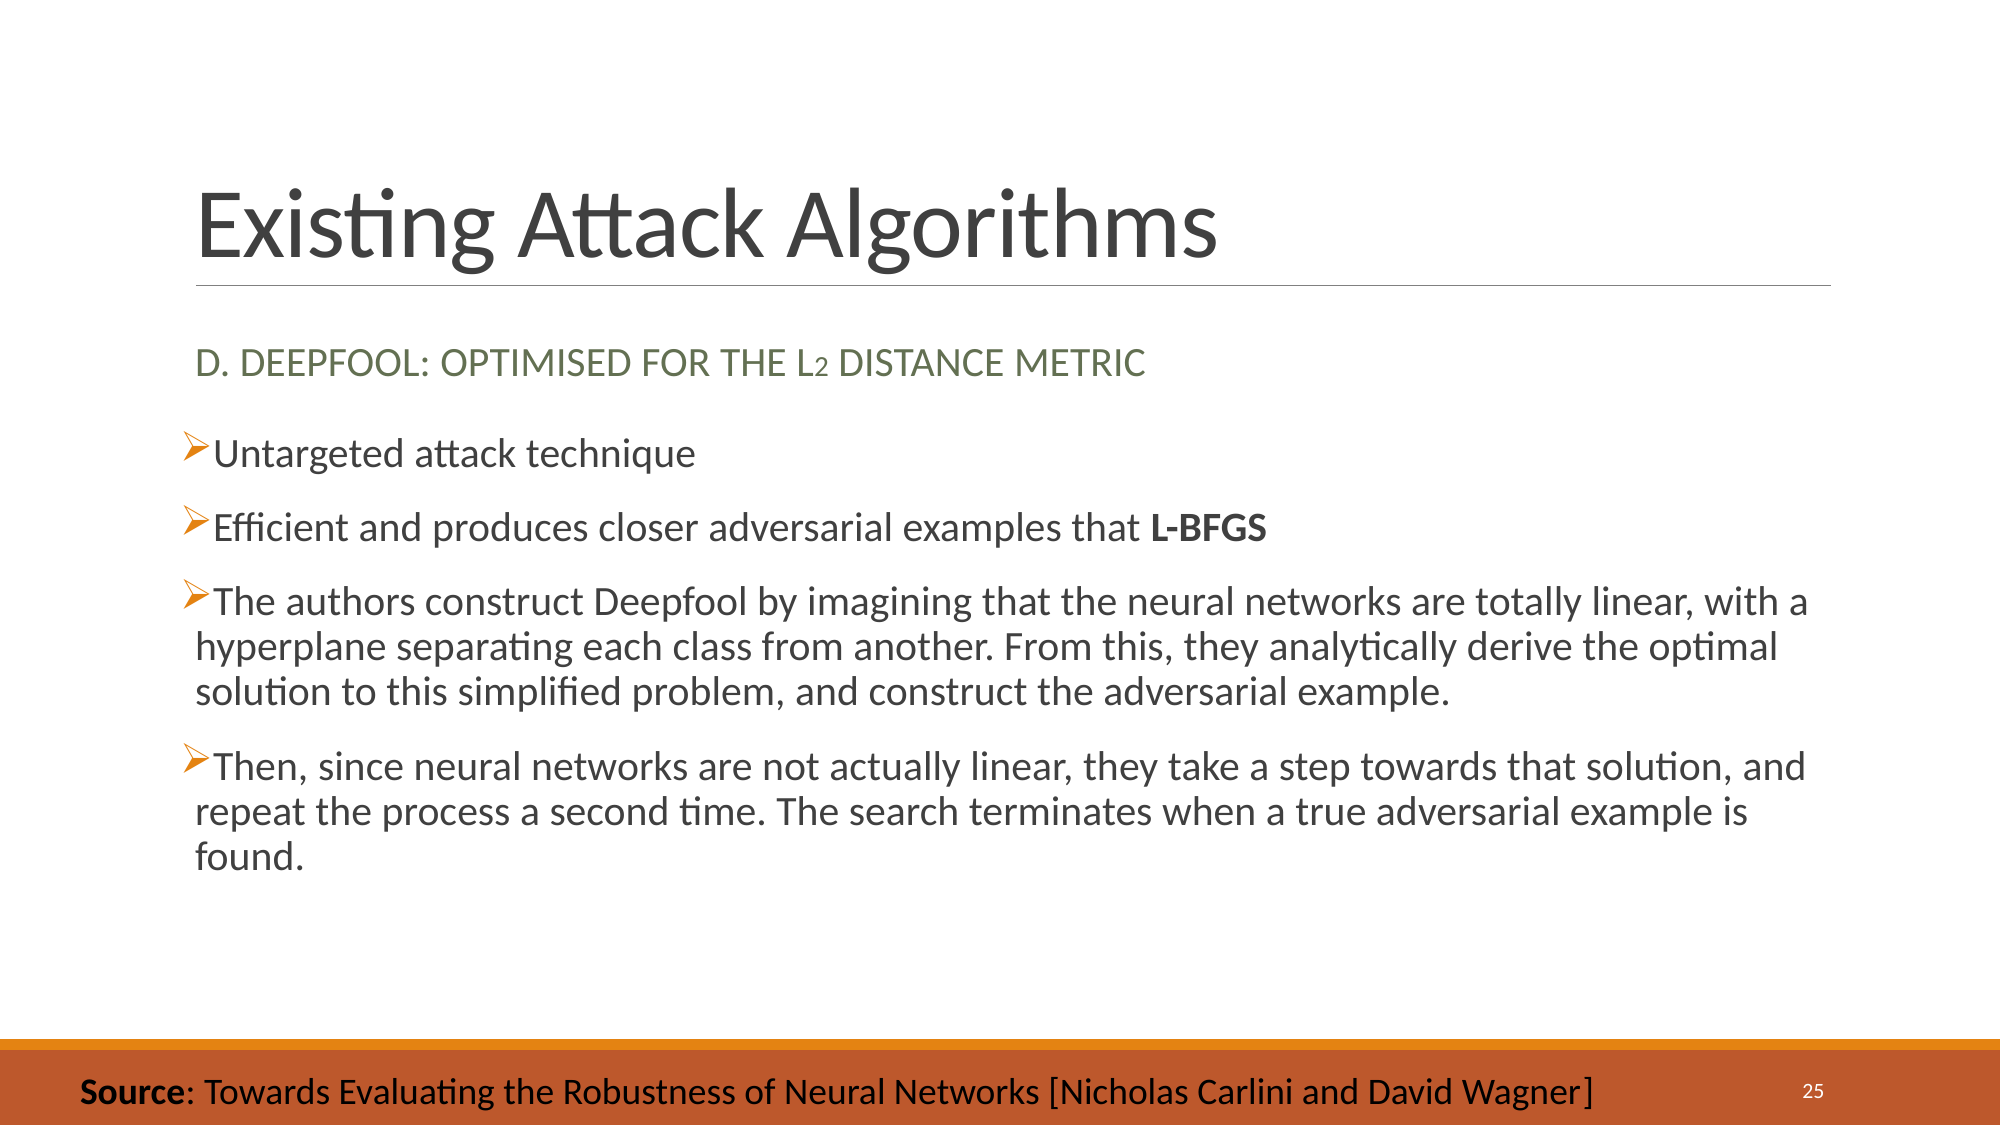

# Existing Attack Algorithms
D. Deepfool: Optimised for the l2 distance metric
Untargeted attack technique
Efficient and produces closer adversarial examples that L-BFGS
The authors construct Deepfool by imagining that the neural networks are totally linear, with a hyperplane separating each class from another. From this, they analytically derive the optimal solution to this simplified problem, and construct the adversarial example.
Then, since neural networks are not actually linear, they take a step towards that solution, and repeat the process a second time. The search terminates when a true adversarial example is found.
Source: Towards Evaluating the Robustness of Neural Networks [Nicholas Carlini and David Wagner]

25